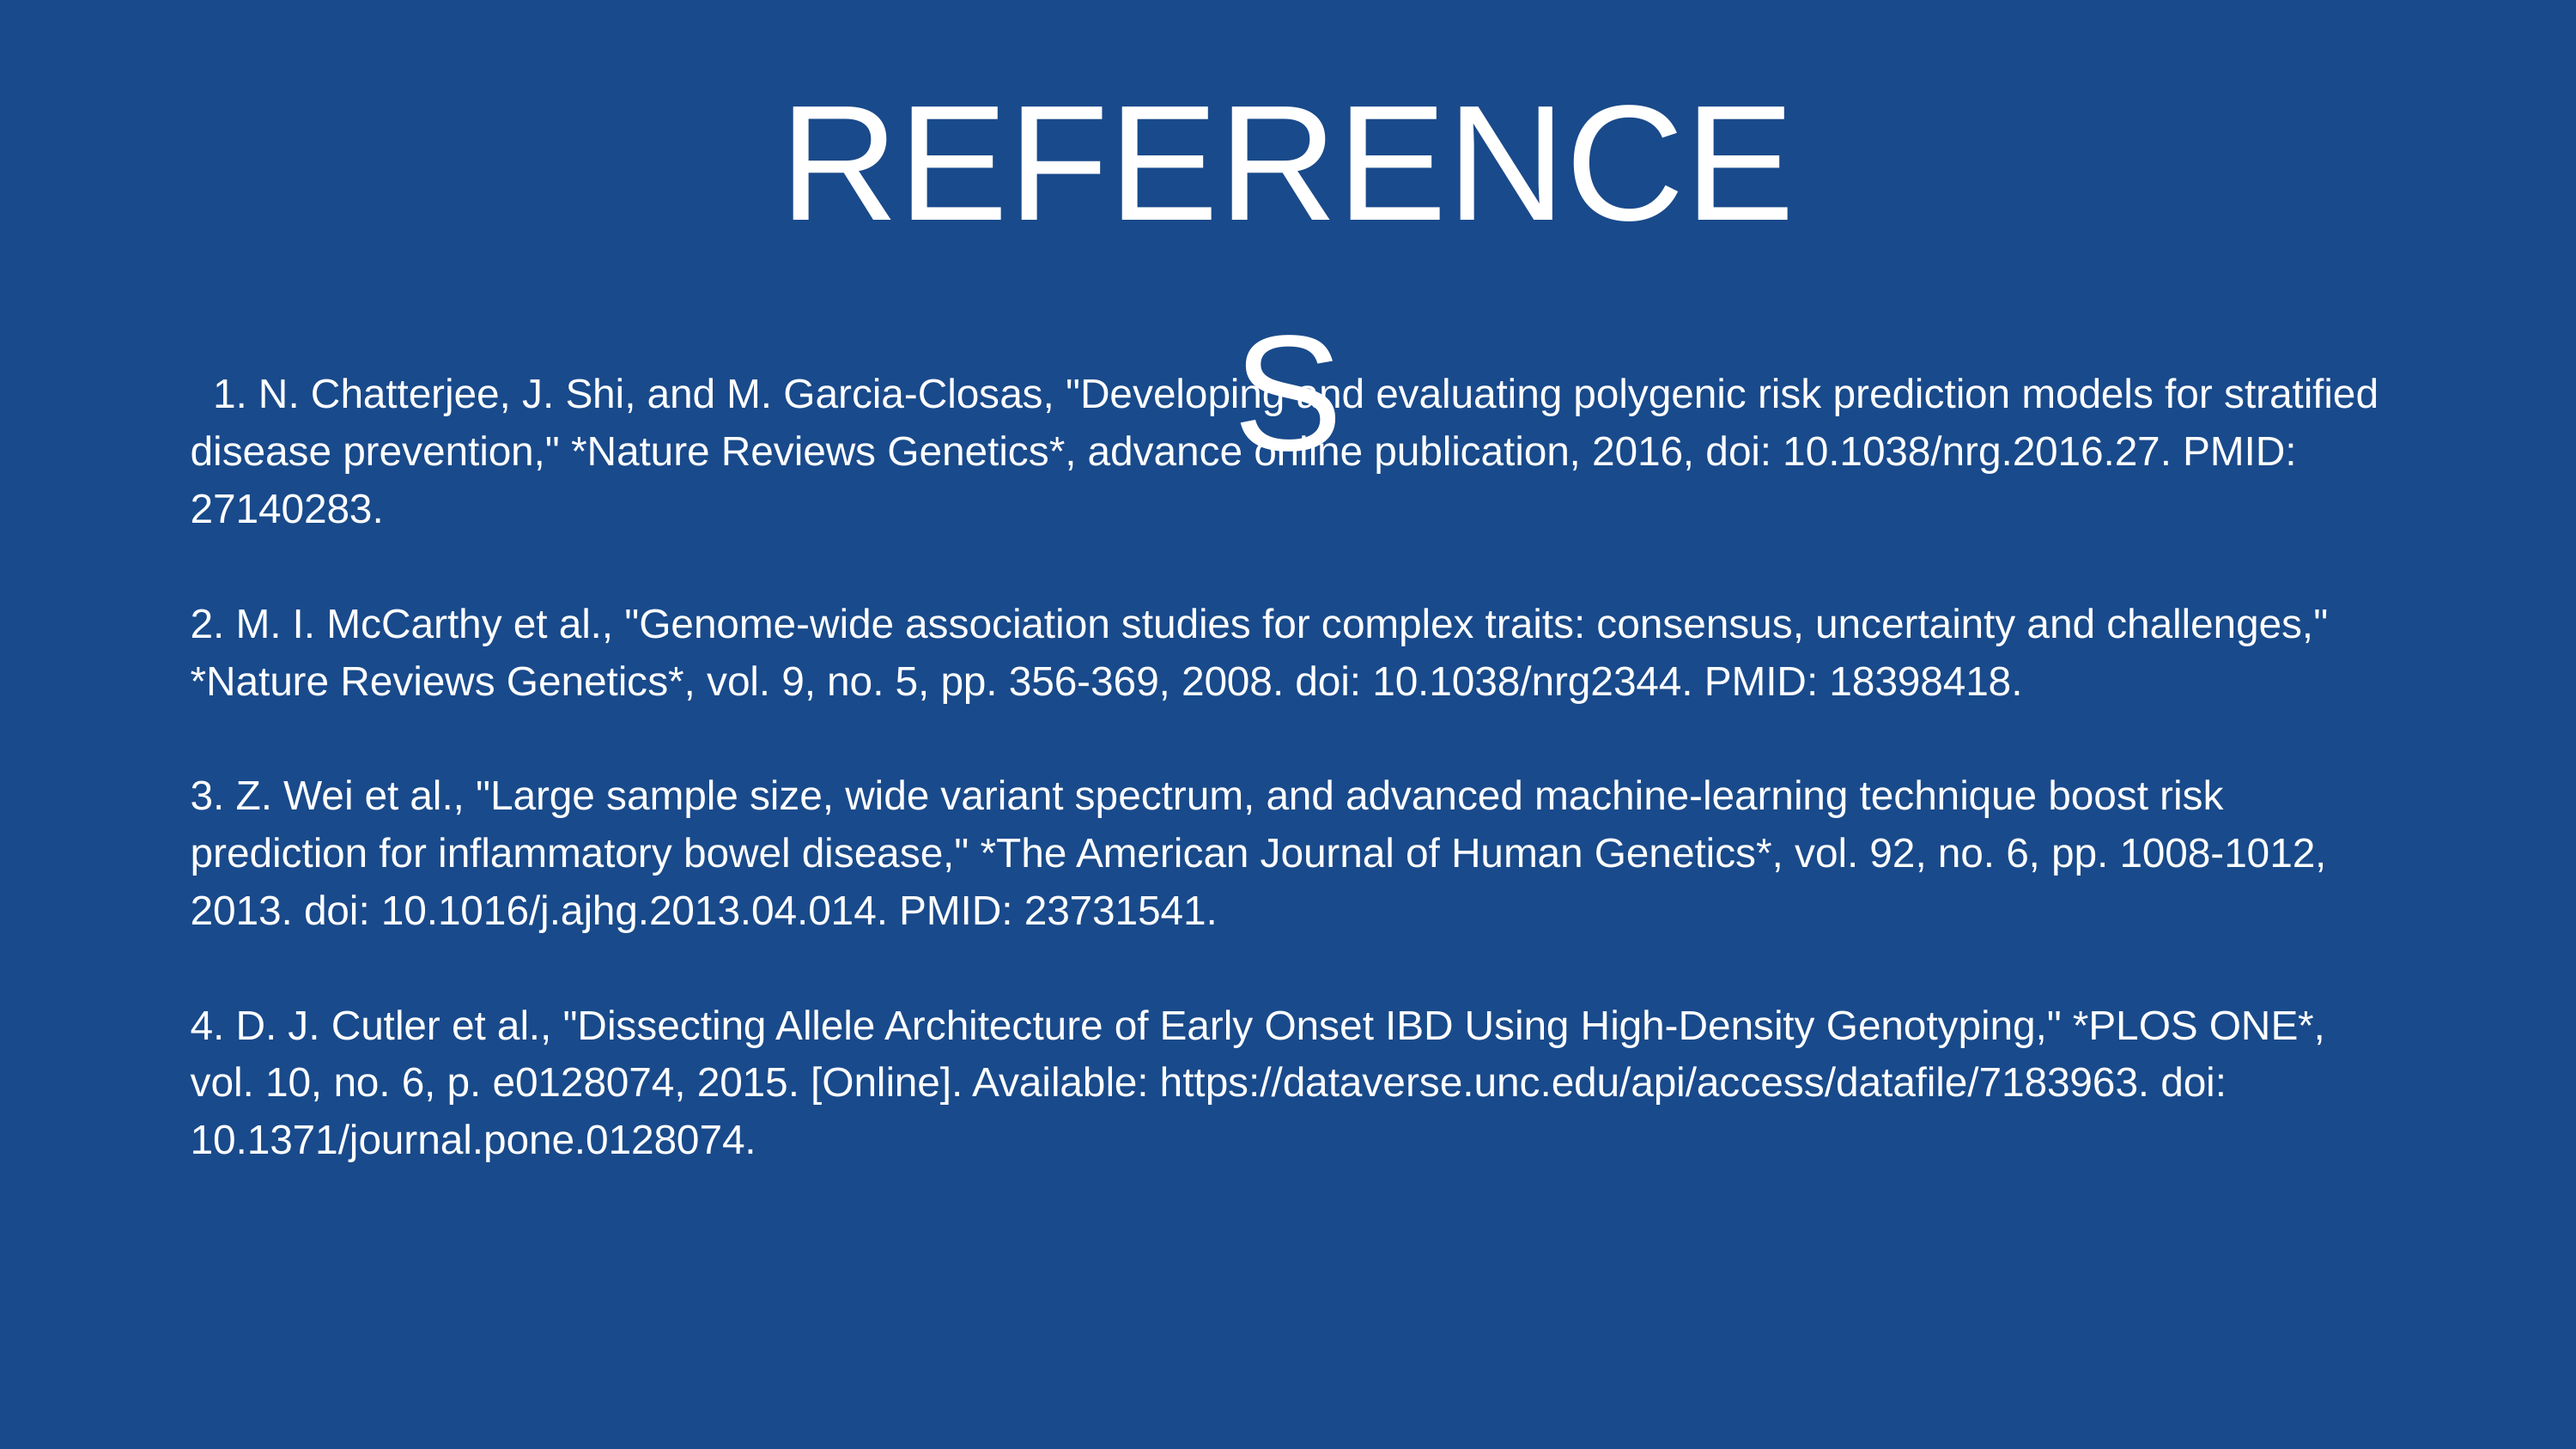

REFERENCES

  1. N. Chatterjee, J. Shi, and M. Garcia-Closas, "Developing and evaluating polygenic risk prediction models for stratified disease prevention," *Nature Reviews Genetics*, advance online publication, 2016, doi: 10.1038/nrg.2016.27. PMID: 27140283.

2. M. I. McCarthy et al., "Genome-wide association studies for complex traits: consensus, uncertainty and challenges," *Nature Reviews Genetics*, vol. 9, no. 5, pp. 356-369, 2008. doi: 10.1038/nrg2344. PMID: 18398418.

3. Z. Wei et al., "Large sample size, wide variant spectrum, and advanced machine-learning technique boost risk prediction for inflammatory bowel disease," *The American Journal of Human Genetics*, vol. 92, no. 6, pp. 1008-1012, 2013. doi: 10.1016/j.ajhg.2013.04.014. PMID: 23731541.

4. D. J. Cutler et al., "Dissecting Allele Architecture of Early Onset IBD Using High-Density Genotyping," *PLOS ONE*, vol. 10, no. 6, p. e0128074, 2015. [Online]. Available: https://dataverse.unc.edu/api/access/datafile/7183963. doi: 10.1371/journal.pone.0128074.